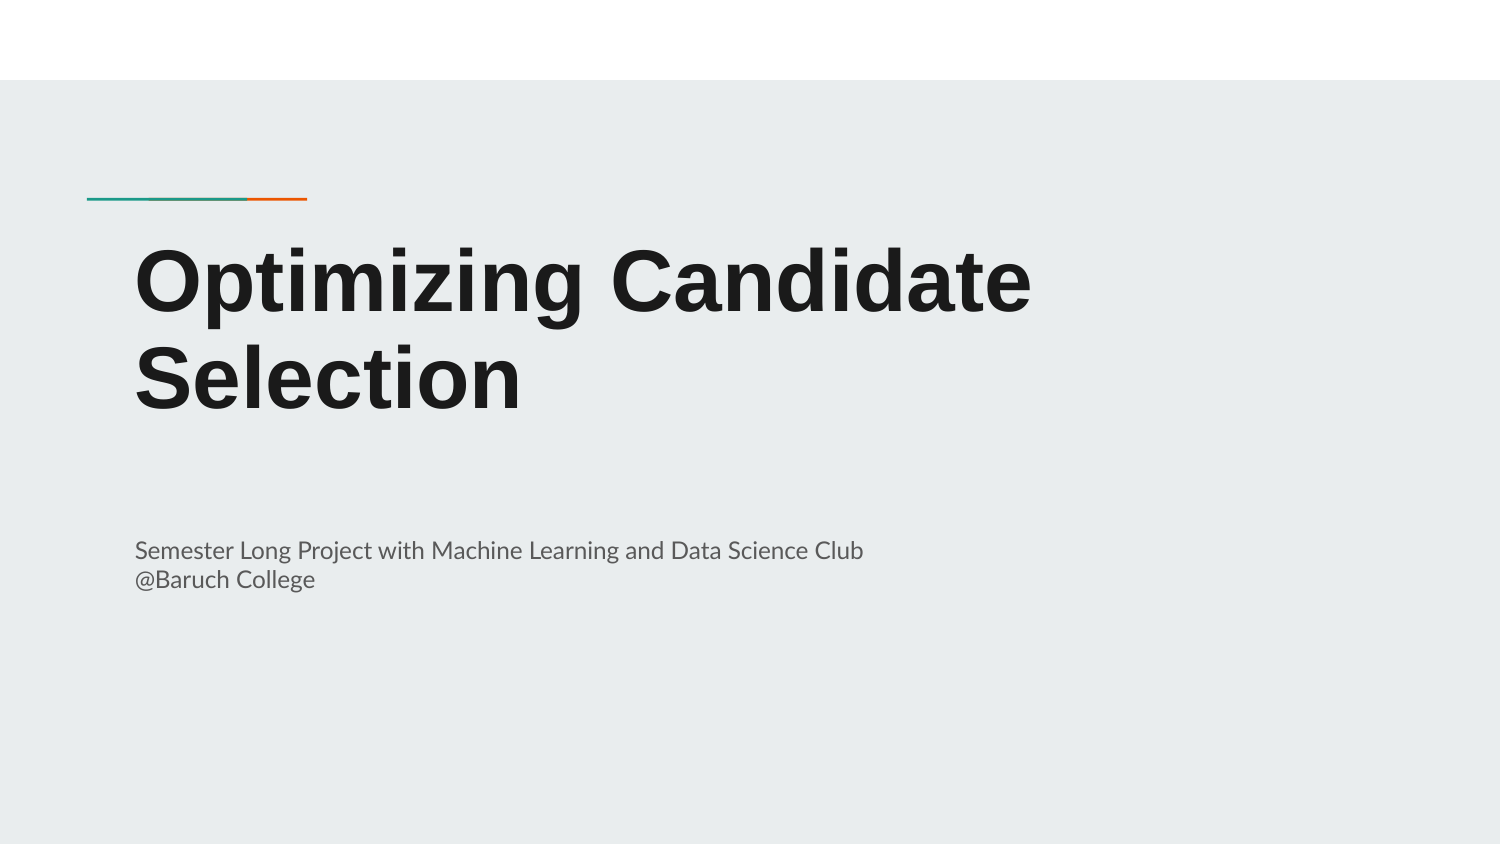

# Optimizing Candidate Selection
Semester Long Project with Machine Learning and Data Science Club
@Baruch College